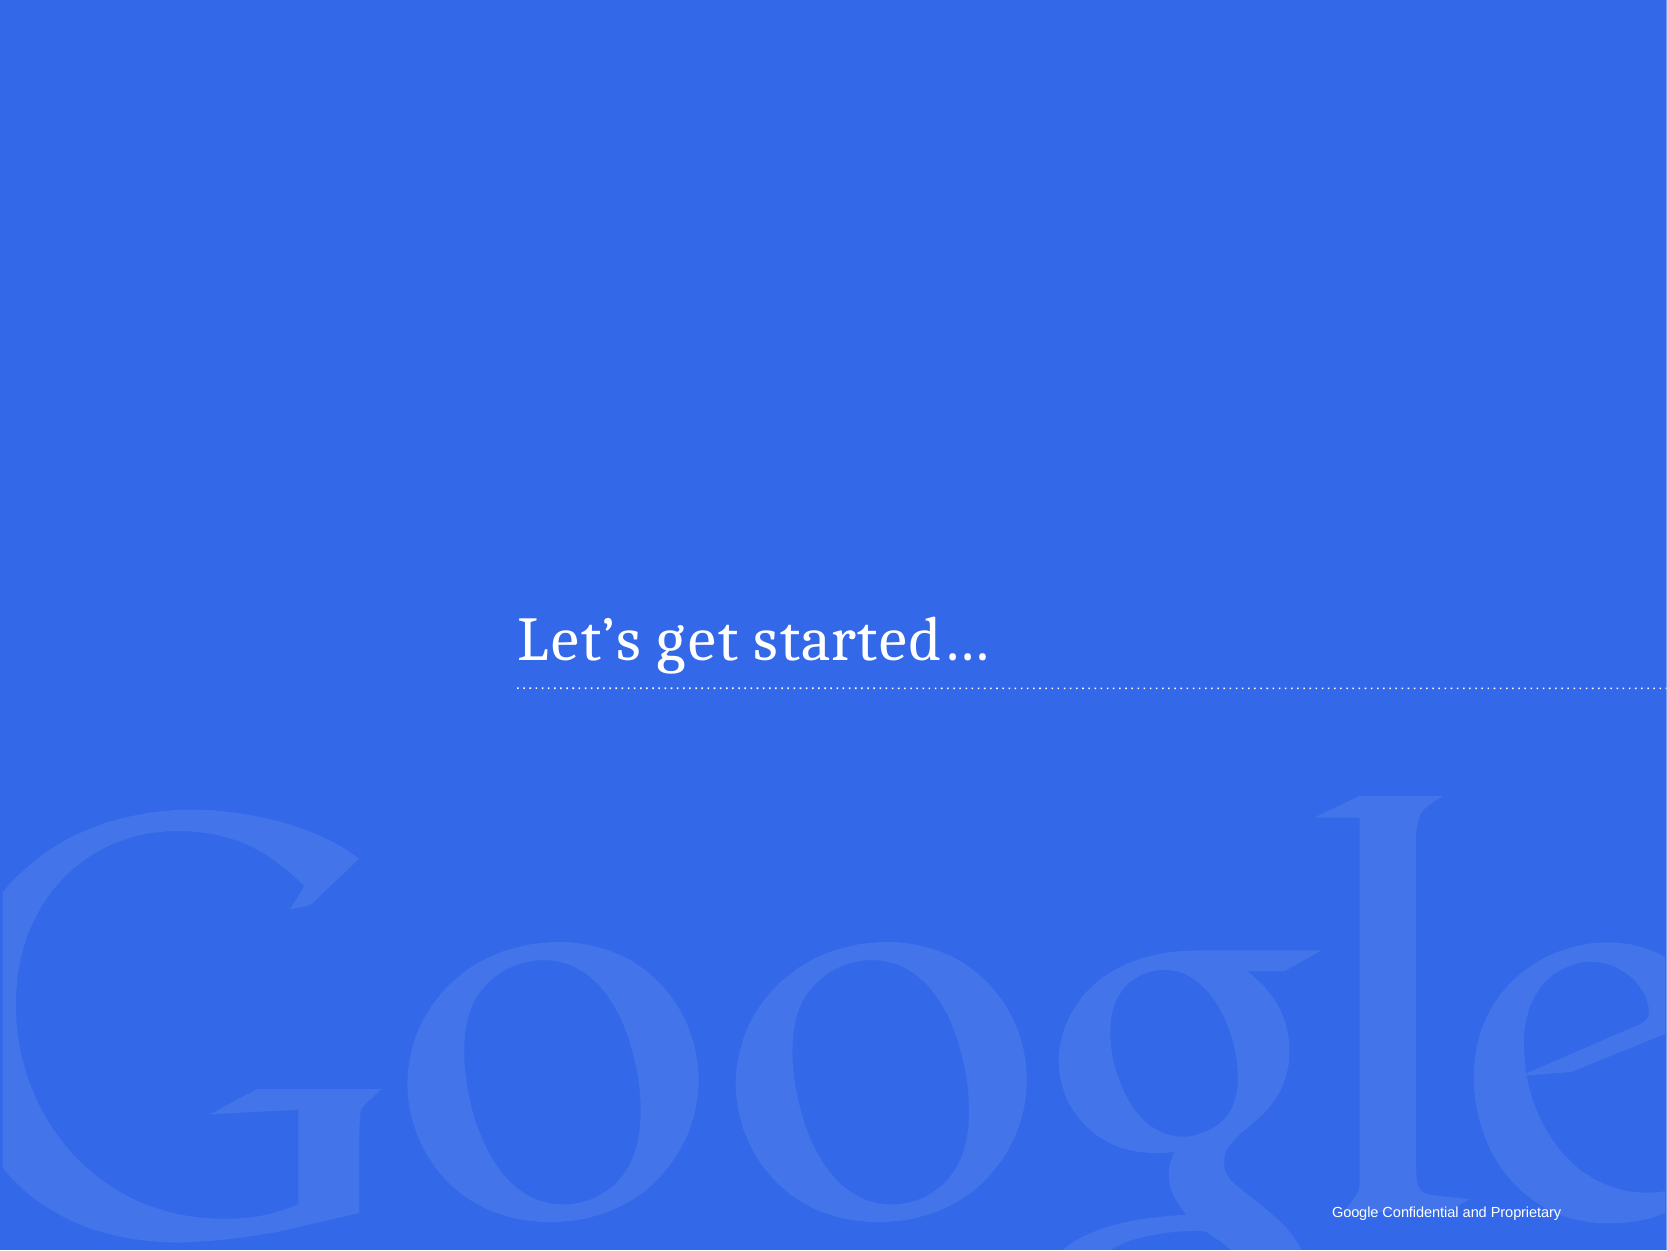

# Let’s get started…

Google Confidential and Proprietary